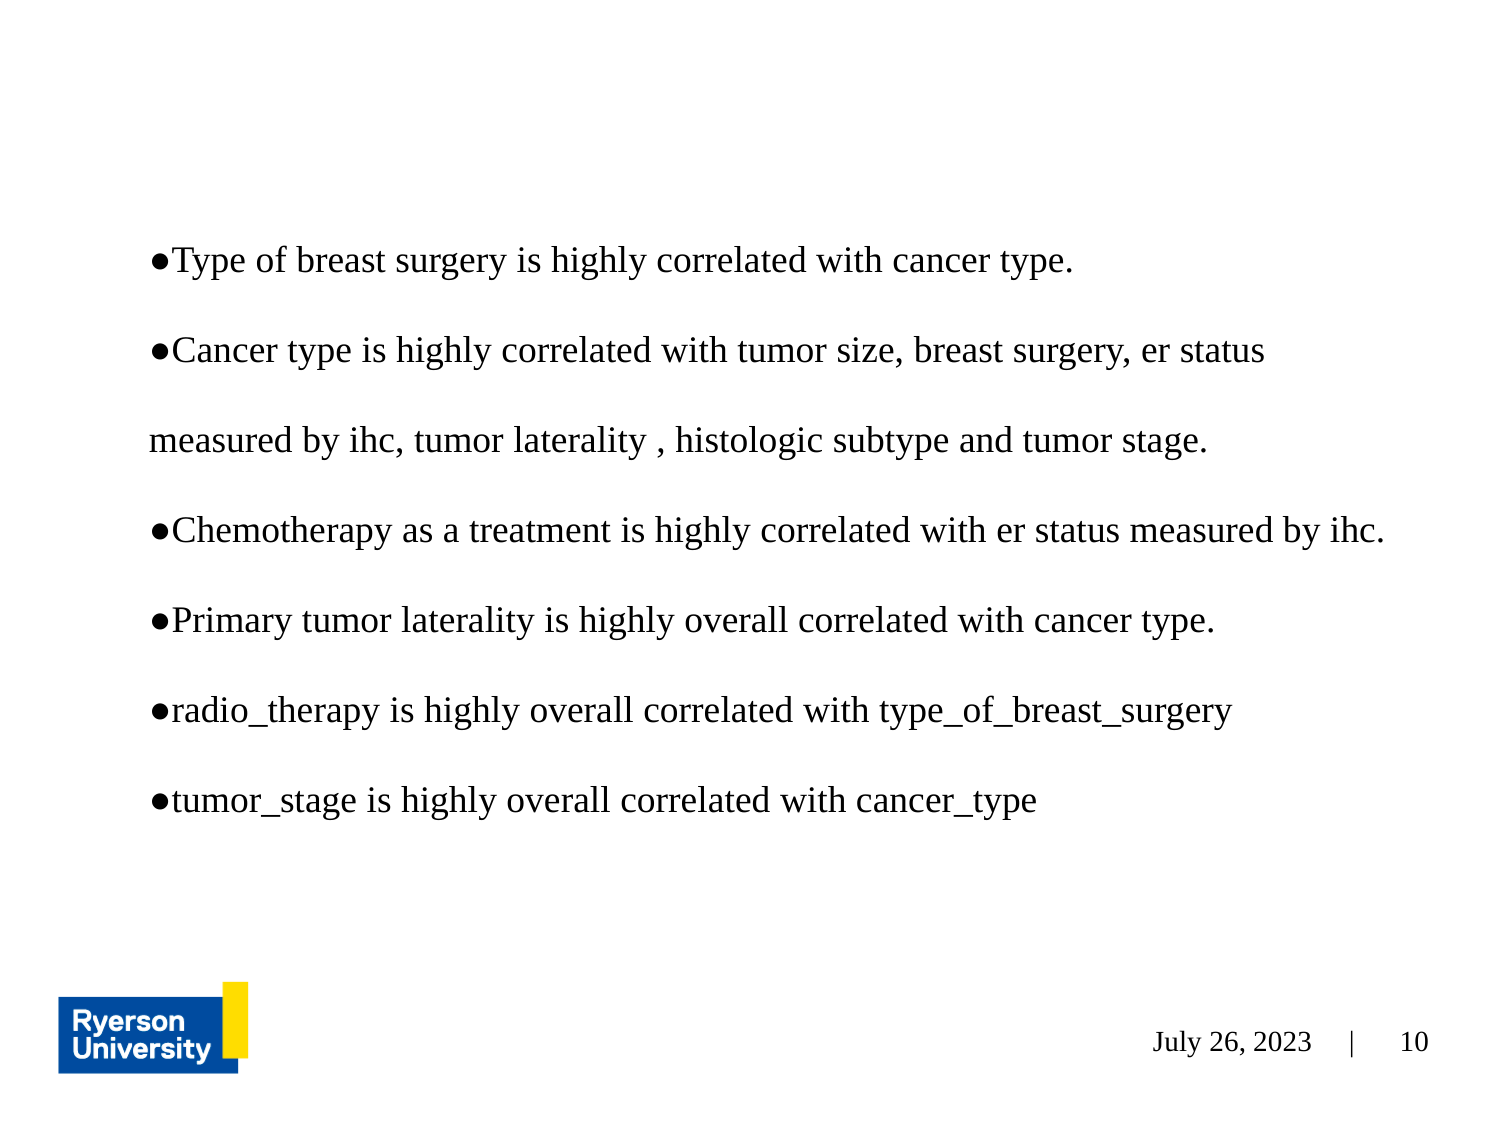

# ●Type of breast surgery is highly correlated with cancer type. ●Cancer type is highly correlated with tumor size, breast surgery, er status    measured by ihc, tumor laterality , histologic subtype and tumor stage. ●Chemotherapy as a treatment is highly correlated with er status measured by ihc. ●Primary tumor laterality is highly overall correlated with cancer type. ●radio_therapy is highly overall correlated with type_of_breast_surgery ●tumor_stage is highly overall correlated with cancer_type
10
July 26, 2023     |